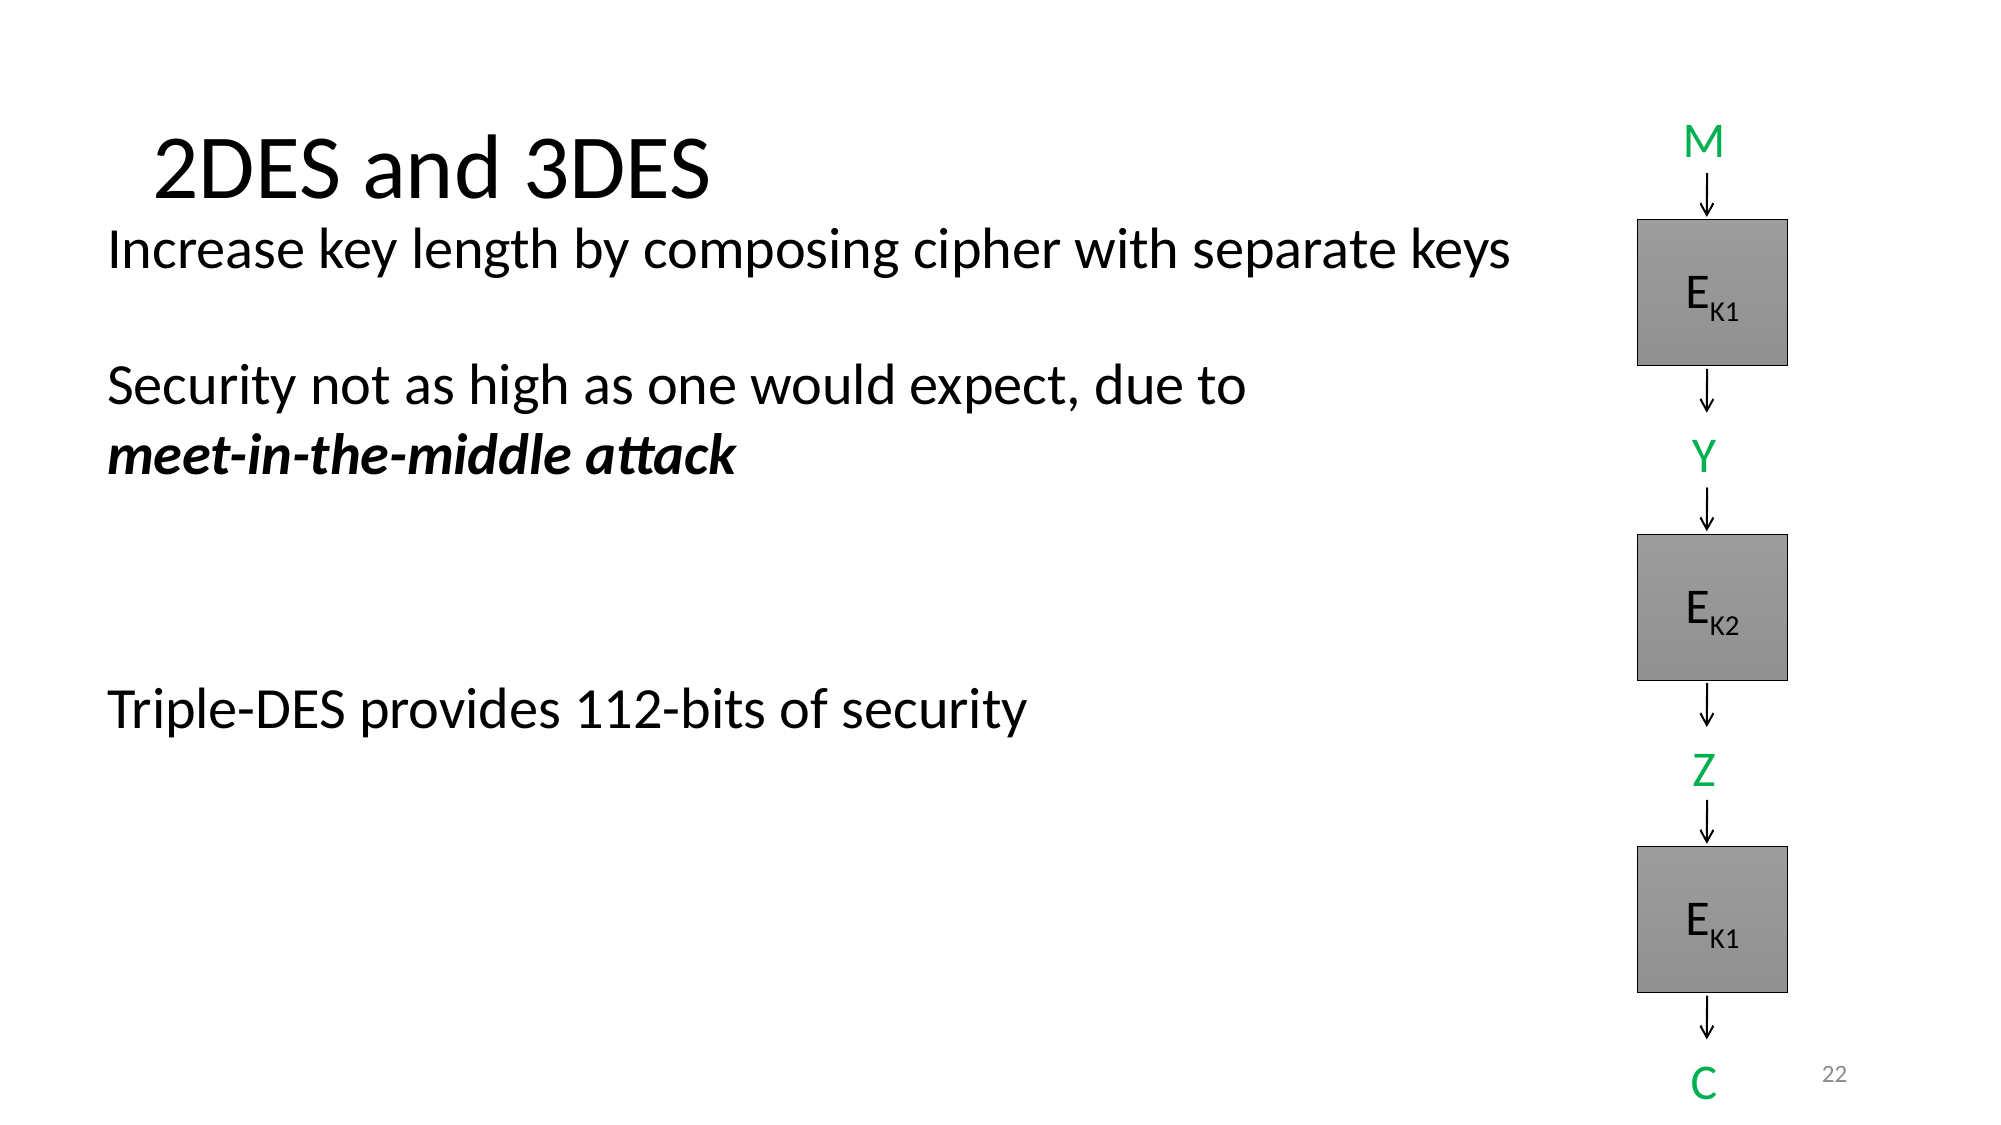

# 2DES and 3DES
M
Increase key length by composing cipher with separate keys
EK1
Security not as high as one would expect, due to meet-in-the-middle attack
Y
EK2
Triple-DES provides 112-bits of security
Z
EK1
C
22